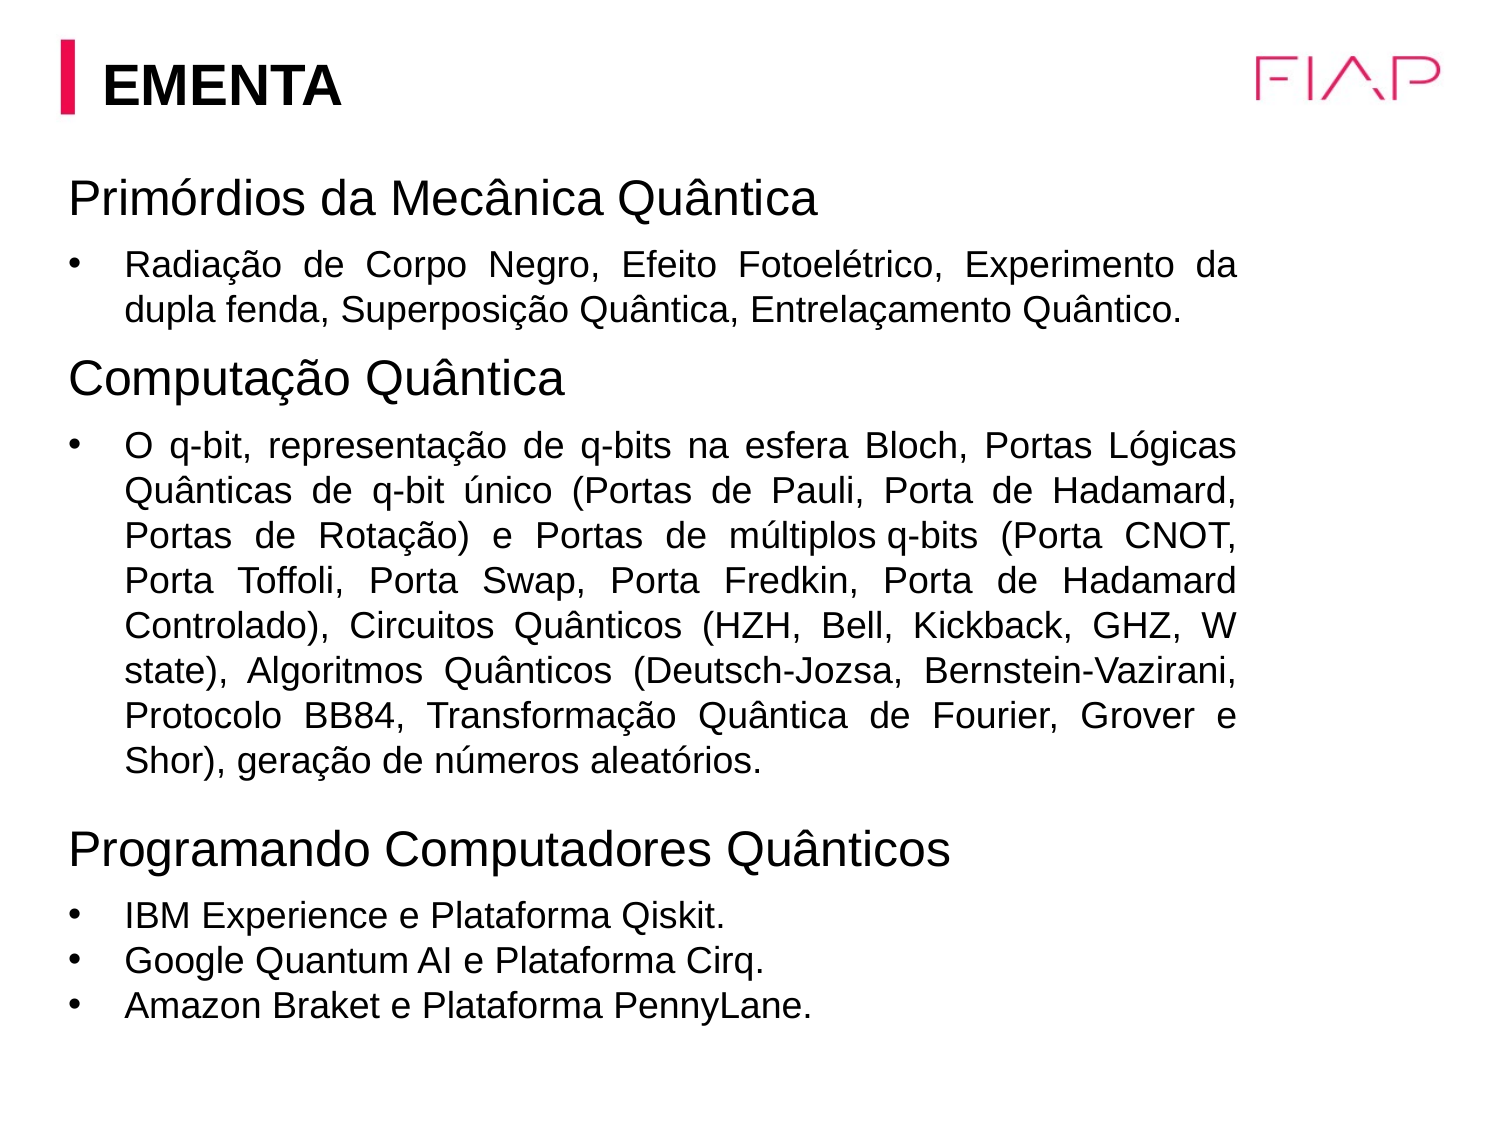

EMENTA
Primórdios da Mecânica Quântica
Radiação de Corpo Negro, Efeito Fotoelétrico, Experimento da dupla fenda, Superposição Quântica, Entrelaçamento Quântico.
Computação Quântica
O q-bit, representação de q-bits na esfera Bloch, Portas Lógicas Quânticas de q-bit único (Portas de Pauli, Porta de Hadamard, Portas de Rotação) e Portas de múltiplos q-bits (Porta CNOT, Porta Toffoli, Porta Swap, Porta Fredkin, Porta de Hadamard Controlado), Circuitos Quânticos (HZH, Bell, Kickback, GHZ, W state), Algoritmos Quânticos (Deutsch-Jozsa, Bernstein-Vazirani, Protocolo BB84, Transformação Quântica de Fourier, Grover e Shor), geração de números aleatórios.
Programando Computadores Quânticos
IBM Experience e Plataforma Qiskit.
Google Quantum AI e Plataforma Cirq.
Amazon Braket e Plataforma PennyLane.